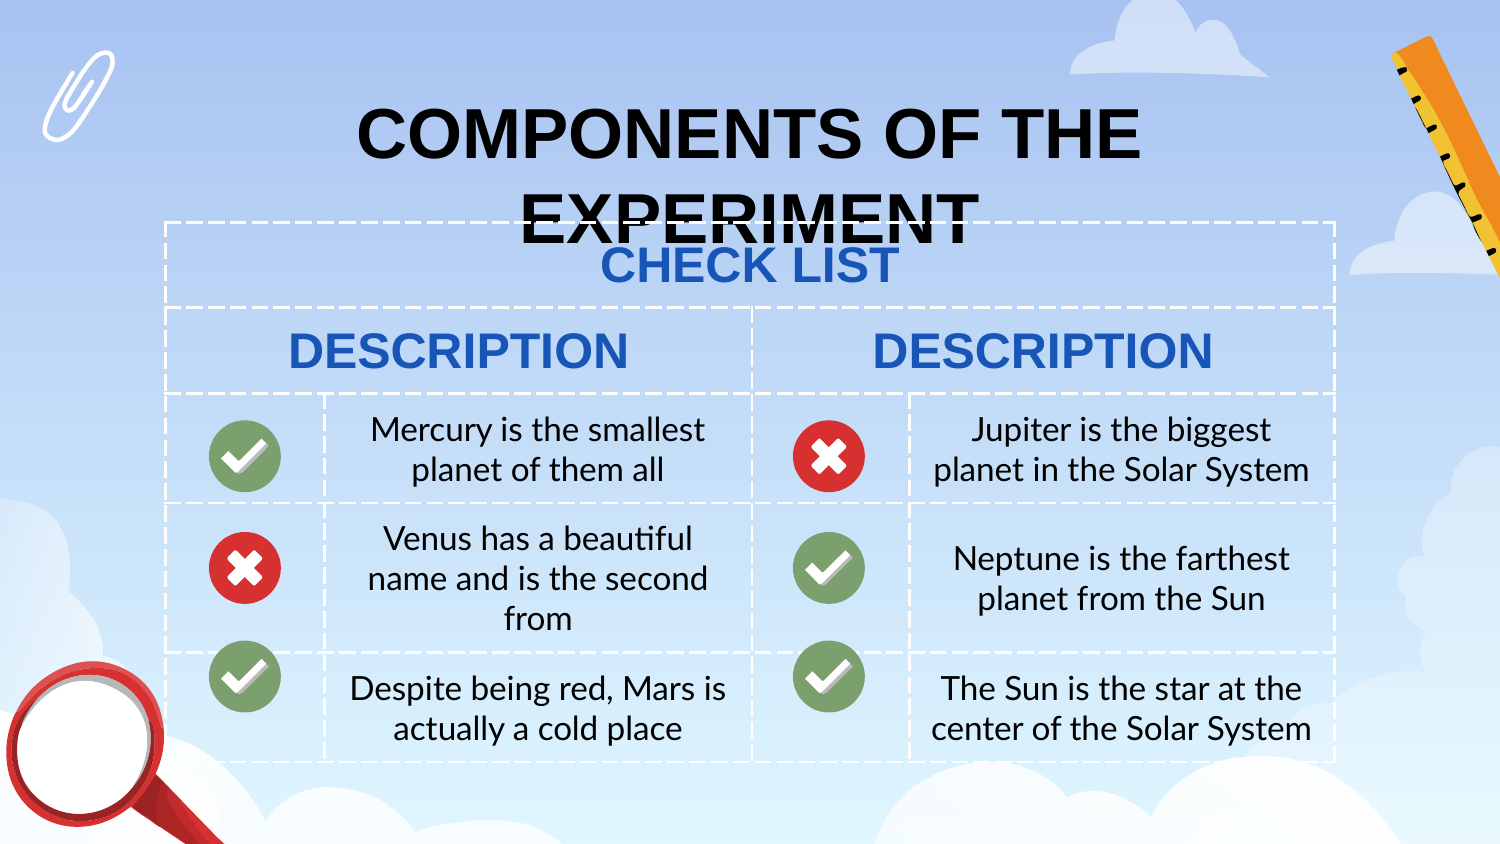

# COMPONENTS OF THE EXPERIMENT
| CHECK LIST |  |  |  |
| --- | --- | --- | --- |
| DESCRIPTION |  | DESCRIPTION |  |
|  | Mercury is the smallest planet of them all |  | Jupiter is the biggest planet in the Solar System |
|  | Venus has a beautiful name and is the second from |  | Neptune is the farthest planet from the Sun |
|  | Despite being red, Mars is actually a cold place |  | The Sun is the star at the center of the Solar System |